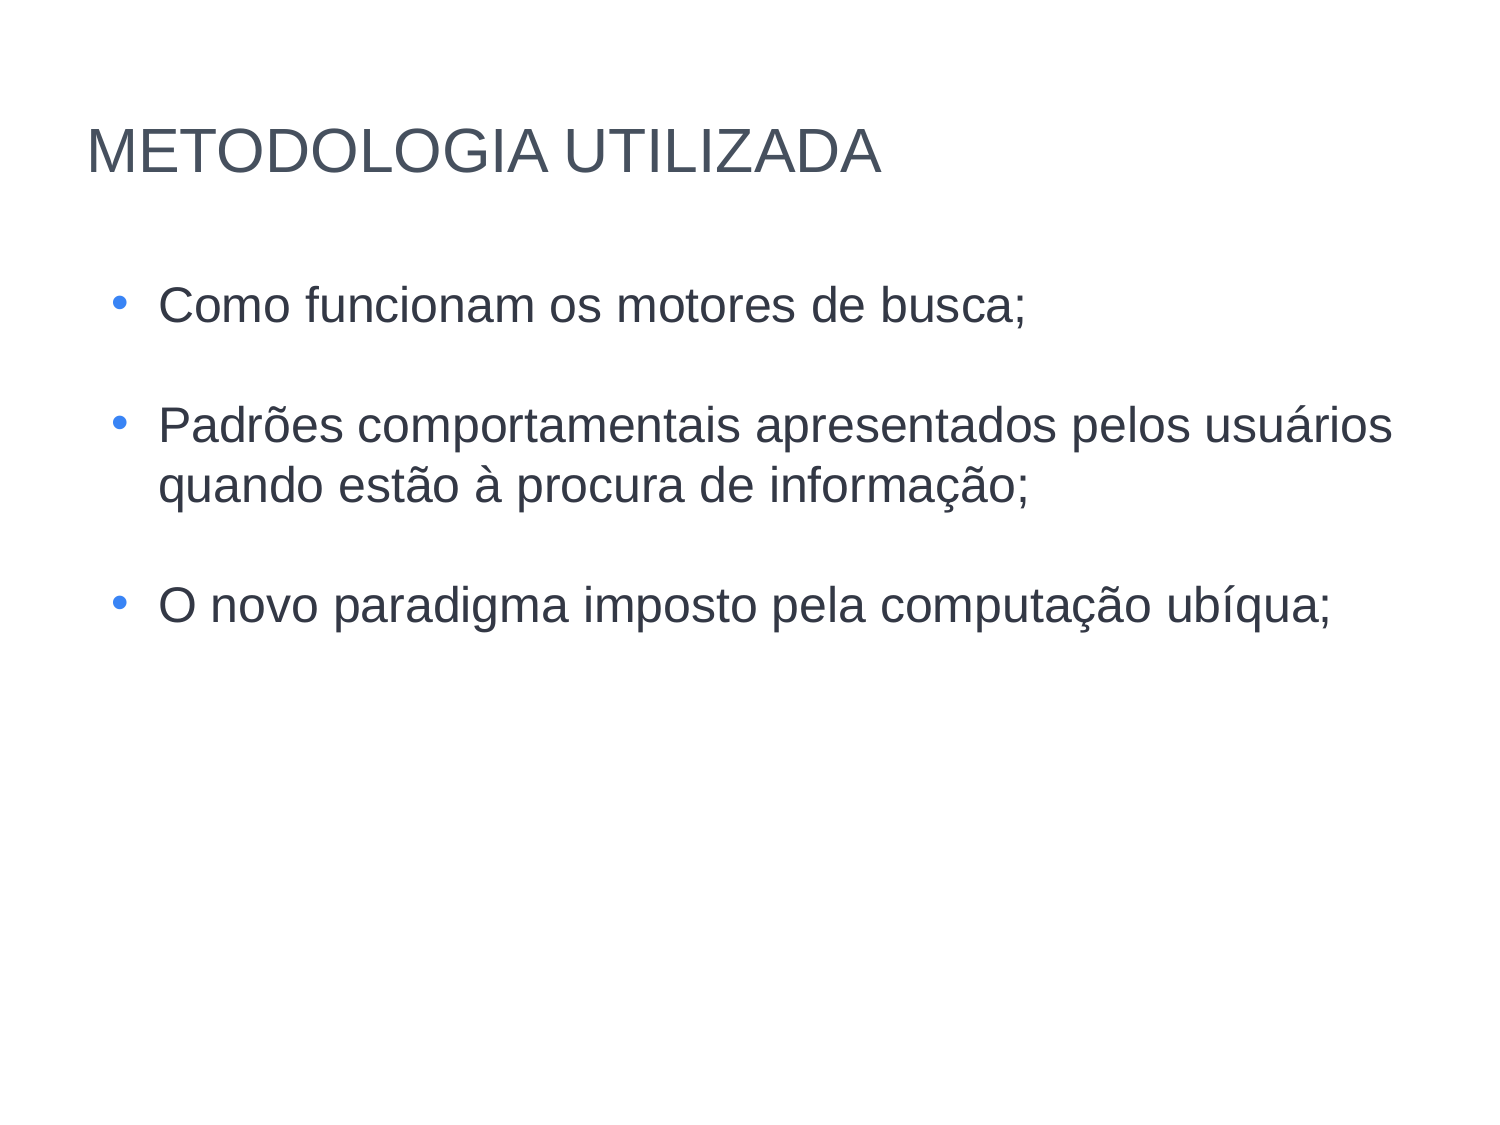

METODOLOGIA UTILIZADA
Como funcionam os motores de busca;

Padrões comportamentais apresentados pelos usuários quando estão à procura de informação;

O novo paradigma imposto pela computação ubíqua;